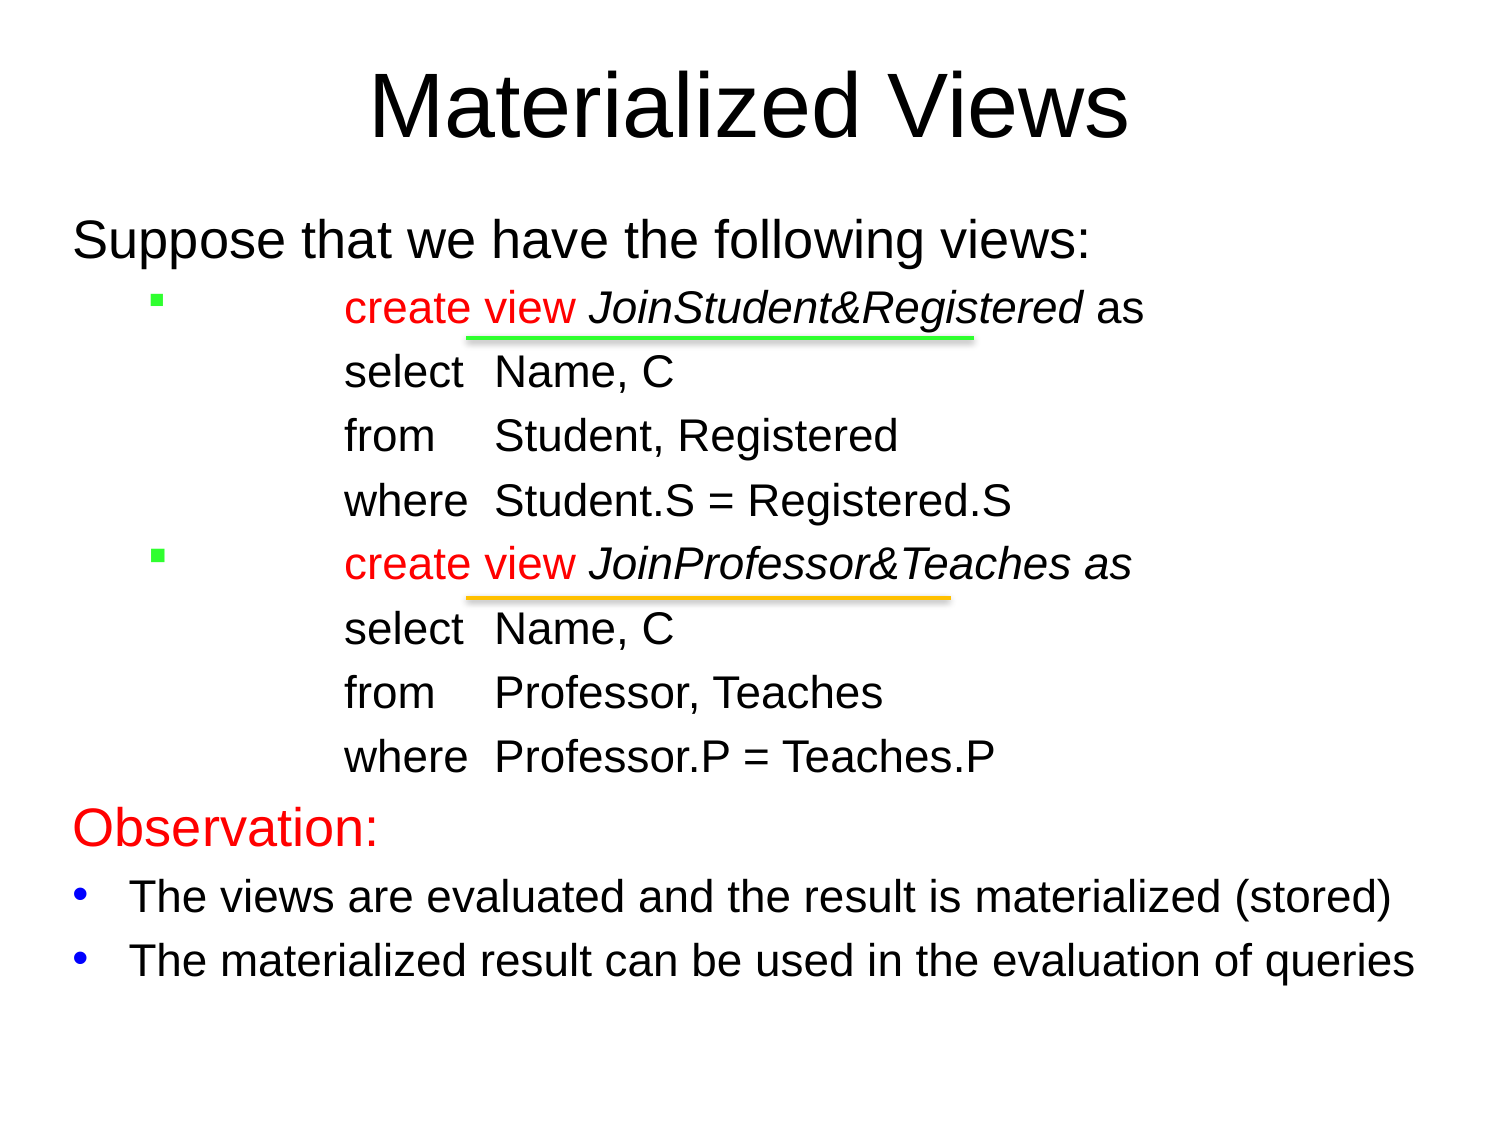

# Materialized Views
Suppose that we have the following views:
	create view JoinStudent&Registered as
		select 	Name, C
		from 	Student, Registered
		where 	Student.S = Registered.S
	create view JoinProfessor&Teaches as
		select	Name, C
		from	Professor, Teaches
		where	Professor.P = Teaches.P
Observation:
The views are evaluated and the result is materialized (stored)
The materialized result can be used in the evaluation of queries